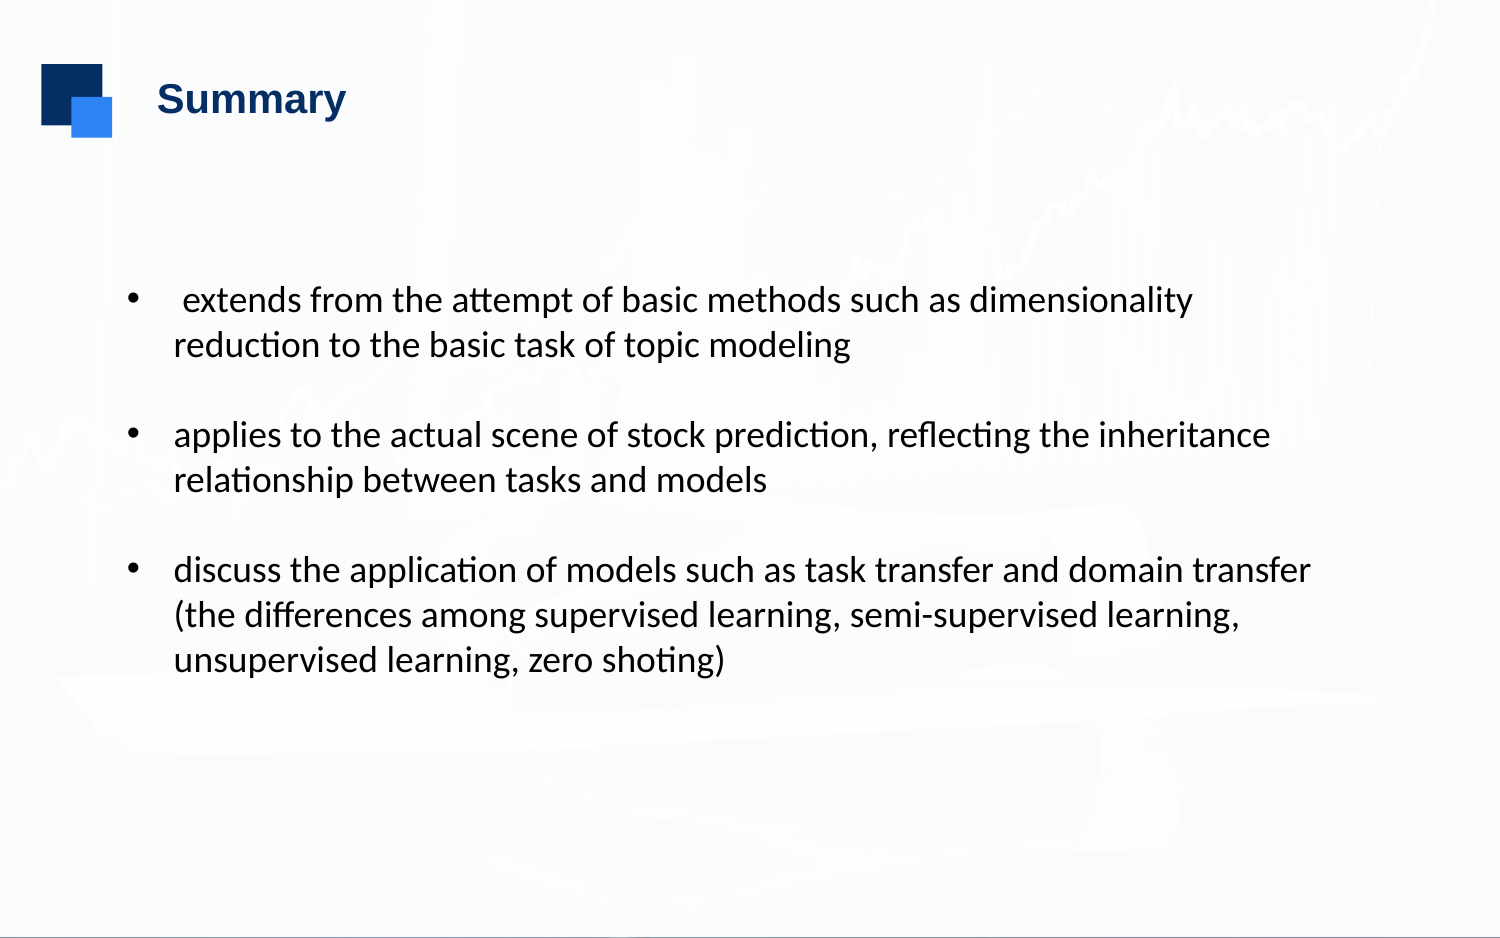

Summary

 extends from the attempt of basic methods such as dimensionality reduction to the basic task of topic modeling

applies to the actual scene of stock prediction, reflecting the inheritance relationship between tasks and models

discuss the application of models such as task transfer and domain transfer (the differences among supervised learning, semi-supervised learning, unsupervised learning, zero shoting)